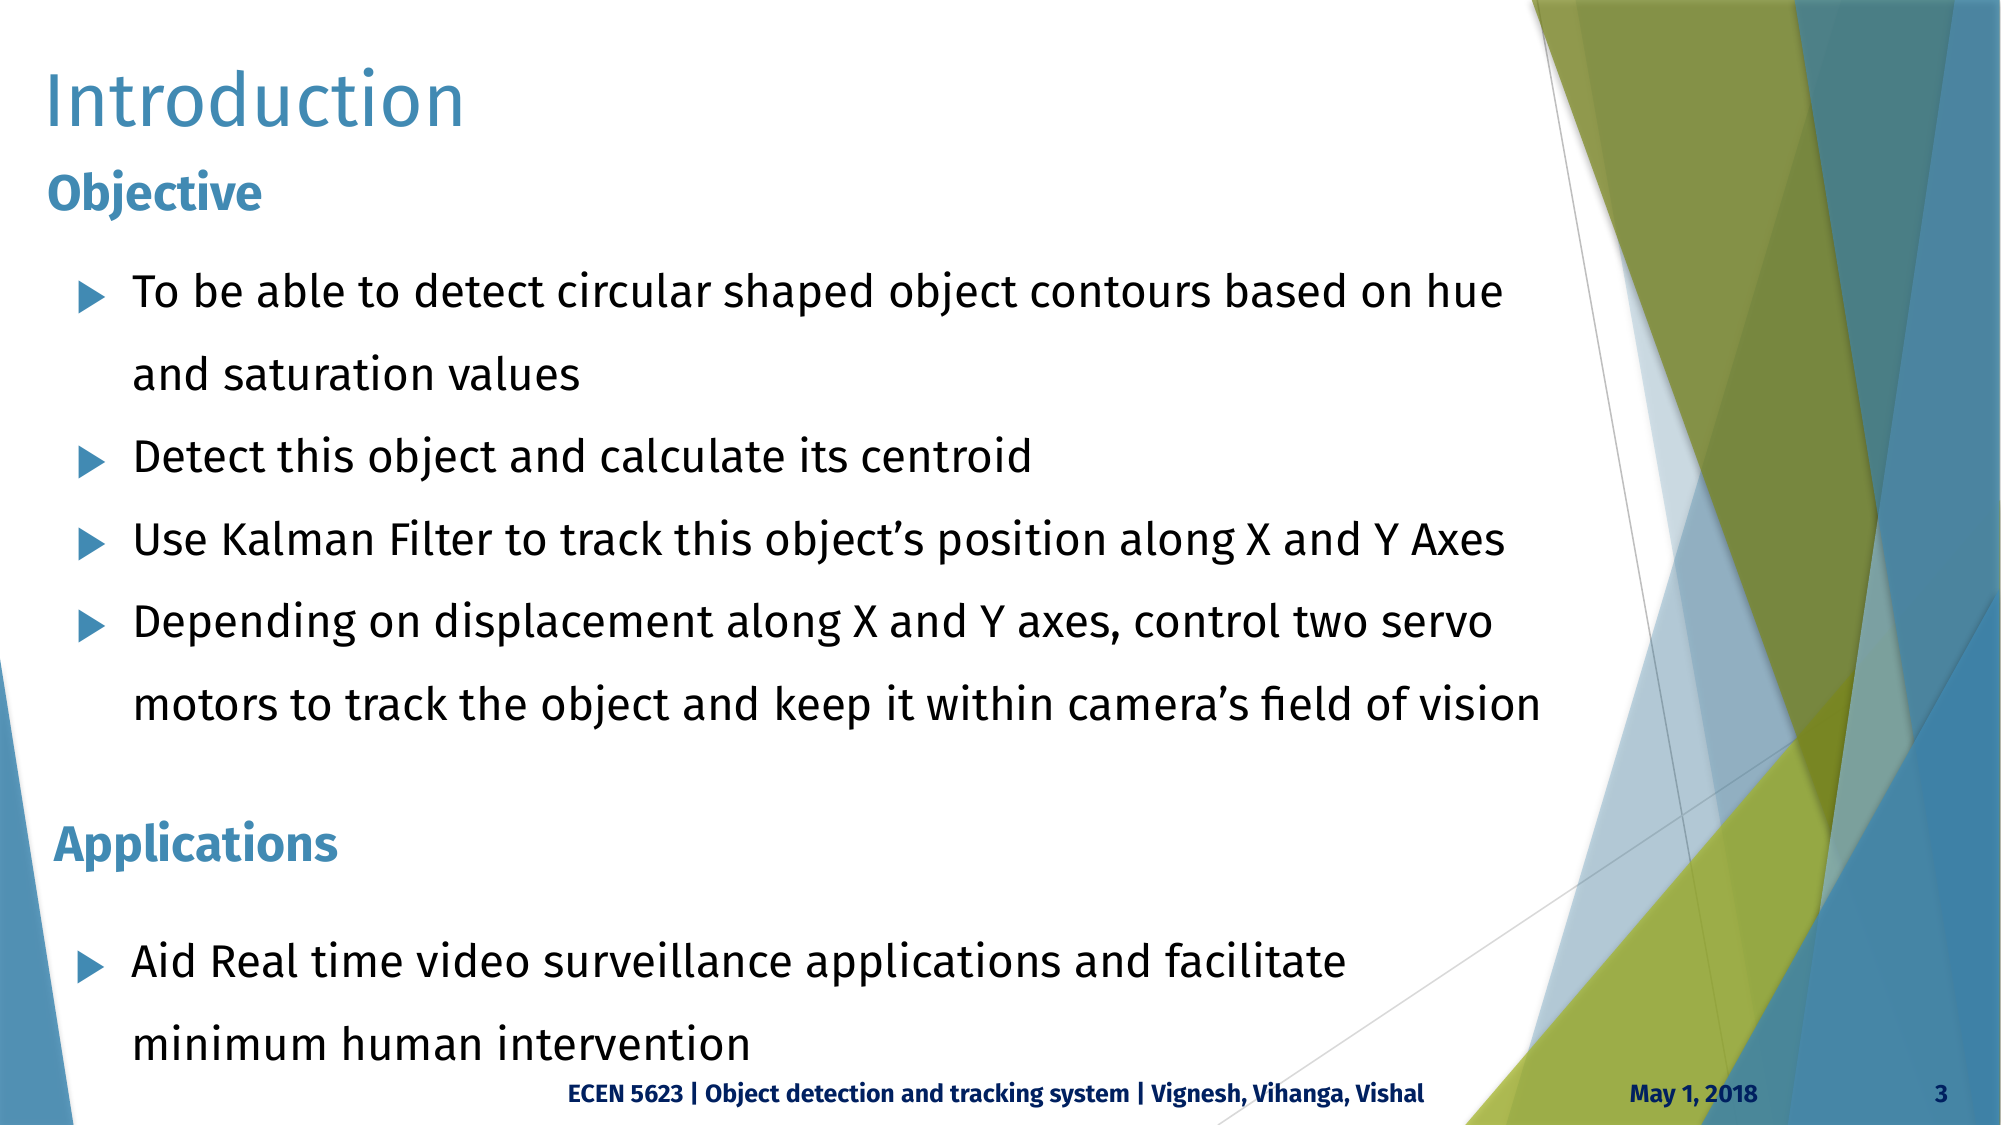

# Introduction
Objective

To be able to detect circular shaped object contours based on hue and saturation values
Detect this object and calculate its centroid
Use Kalman Filter to track this object’s position along X and Y Axes
Depending on displacement along X and Y axes, control two servo motors to track the object and keep it within camera’s field of vision

Applications
Aid Real time video surveillance applications and facilitate minimum human intervention
ECEN 5623 | Object detection and tracking system | Vignesh, Vihanga, Vishal
May 1, 2018
3